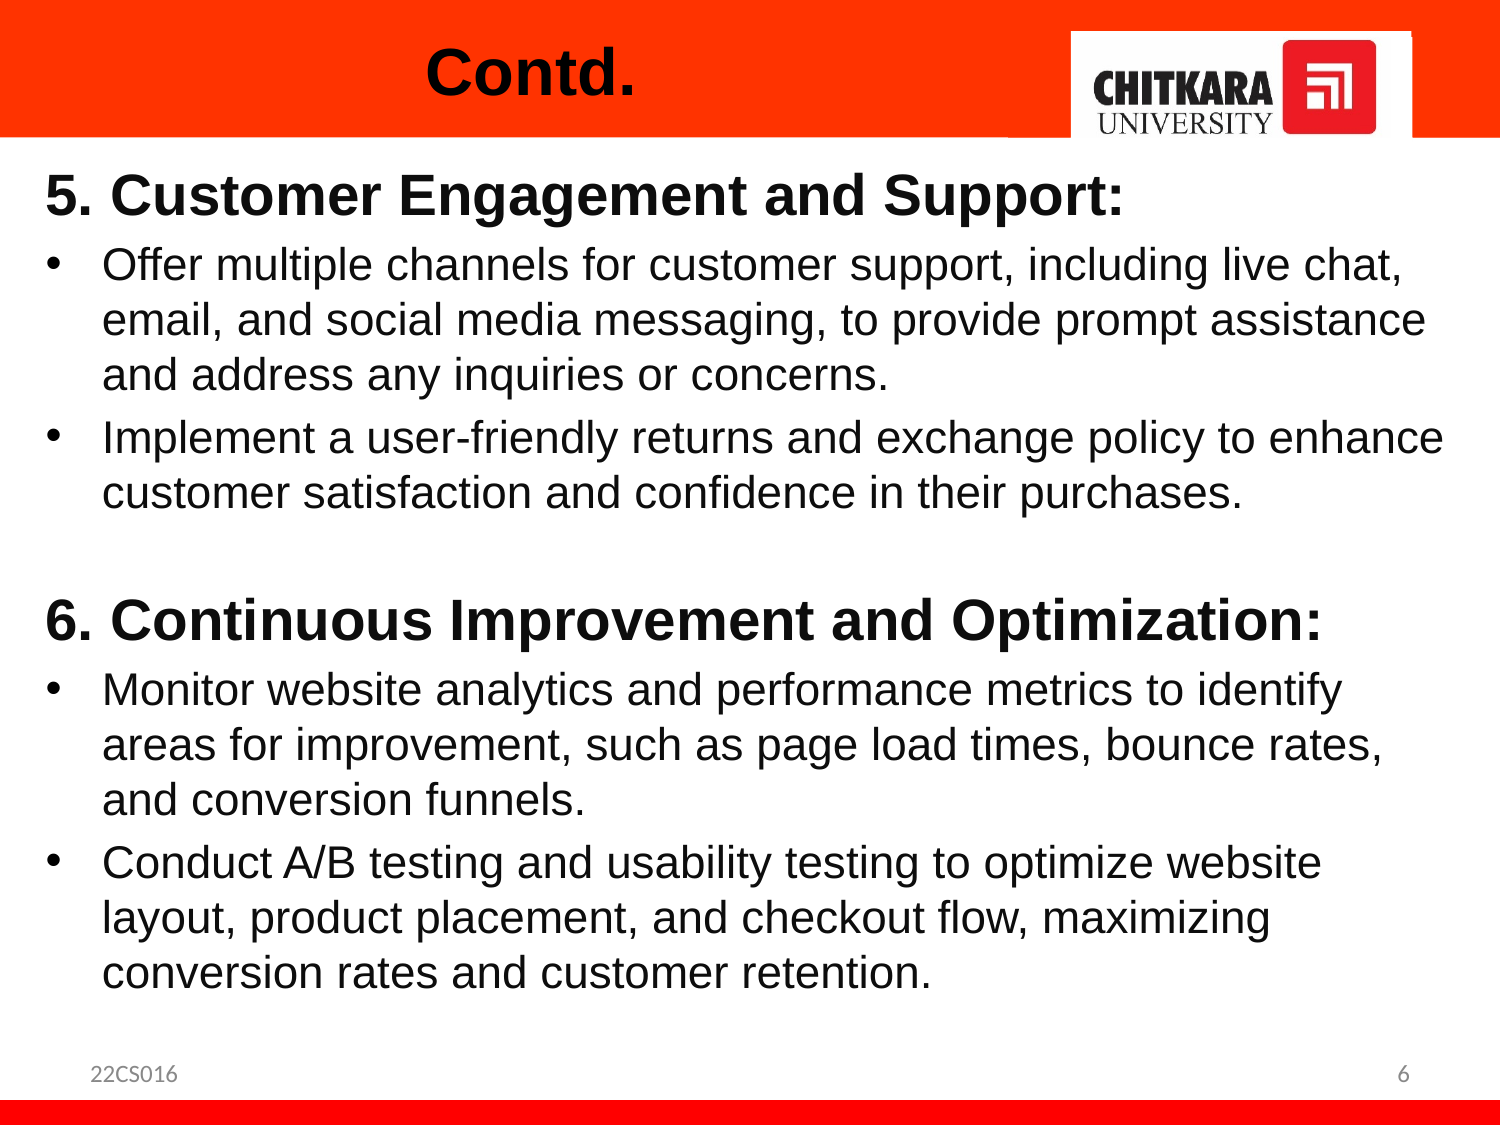

# Contd.
5. Customer Engagement and Support:
Offer multiple channels for customer support, including live chat, email, and social media messaging, to provide prompt assistance and address any inquiries or concerns.
Implement a user-friendly returns and exchange policy to enhance customer satisfaction and confidence in their purchases.

6. Continuous Improvement and Optimization:
Monitor website analytics and performance metrics to identify areas for improvement, such as page load times, bounce rates, and conversion funnels.
Conduct A/B testing and usability testing to optimize website layout, product placement, and checkout flow, maximizing conversion rates and customer retention.

22CS016
6